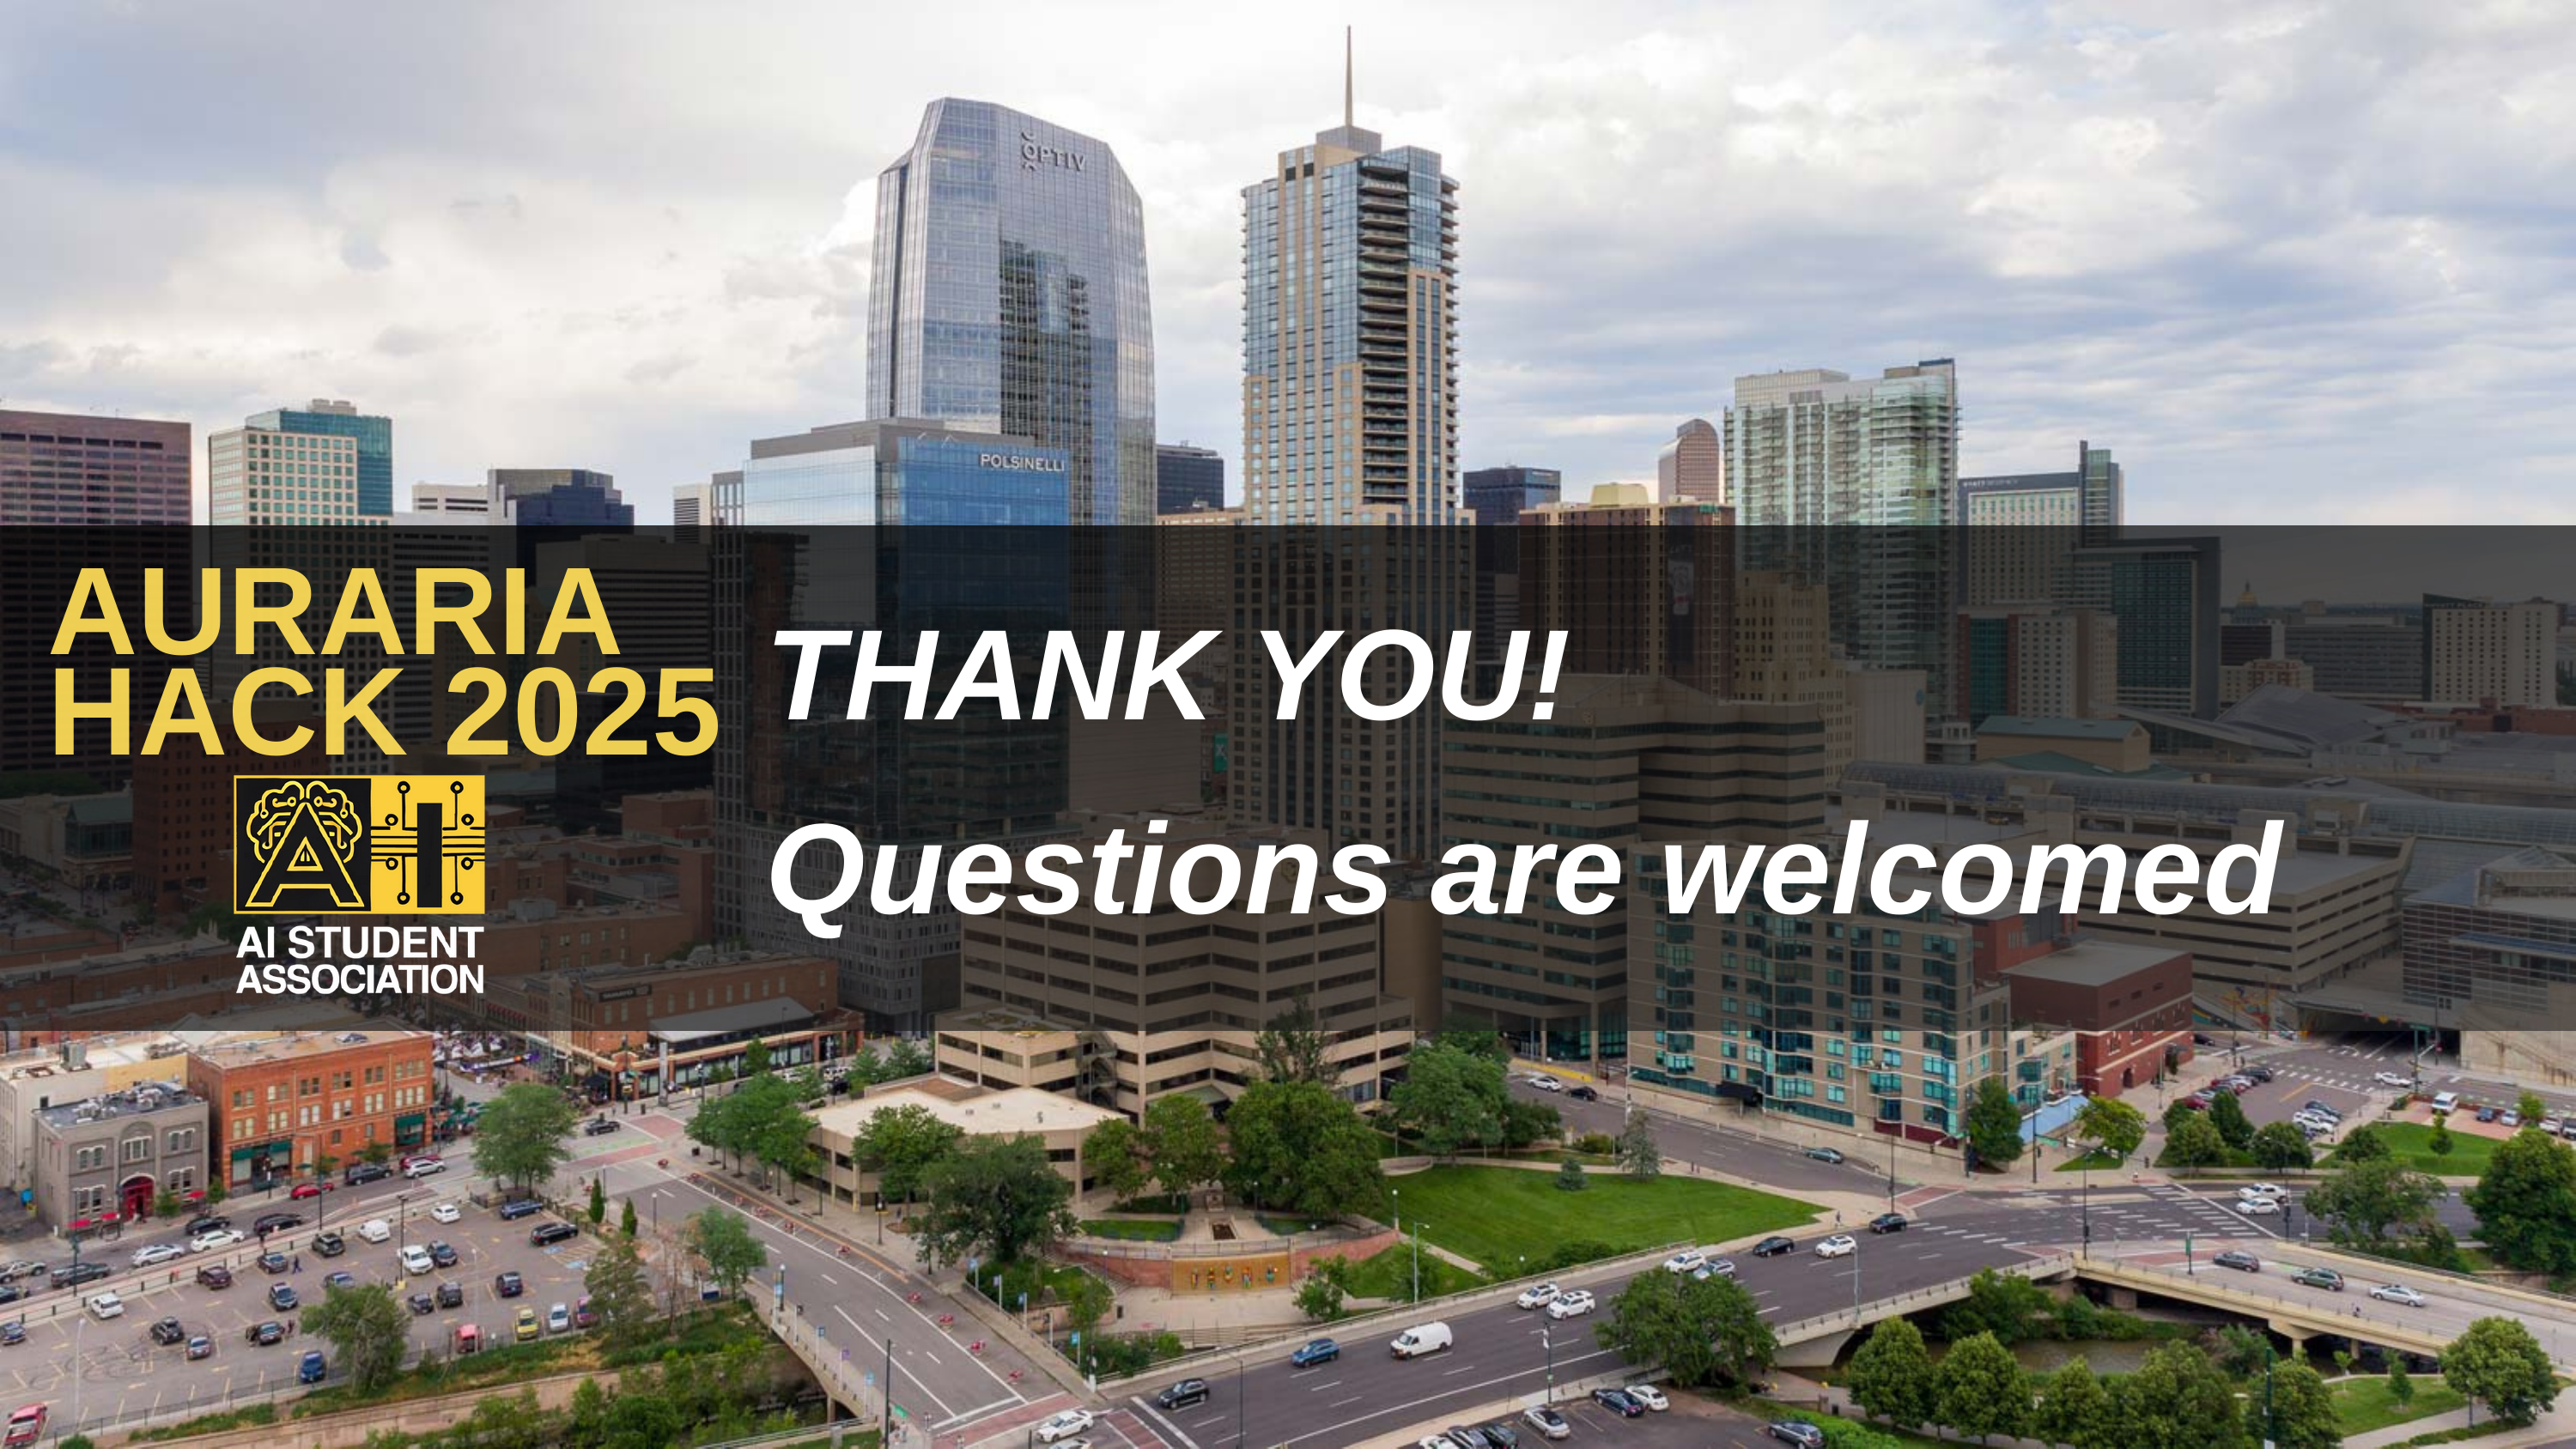

AURARIA HACK 2025

THANK YOU!
Questions are welcomed